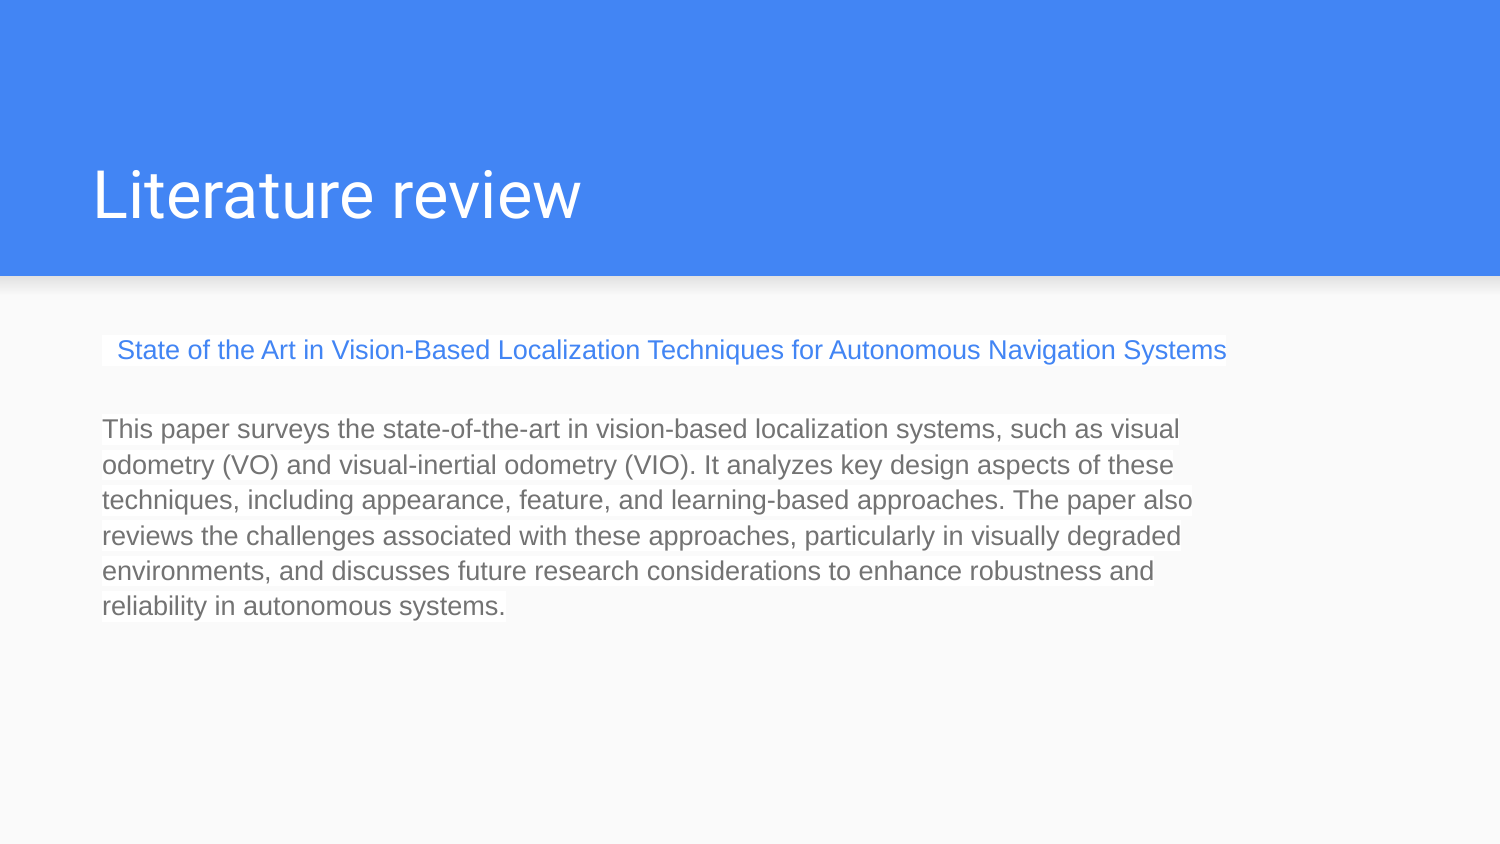

# Literature review
  State of the Art in Vision-Based Localization Techniques for Autonomous Navigation Systems

This paper surveys the state-of-the-art in vision-based localization systems, such as visual odometry (VO) and visual-inertial odometry (VIO). It analyzes key design aspects of these techniques, including appearance, feature, and learning-based approaches. The paper also reviews the challenges associated with these approaches, particularly in visually degraded environments, and discusses future research considerations to enhance robustness and reliability in autonomous systems.